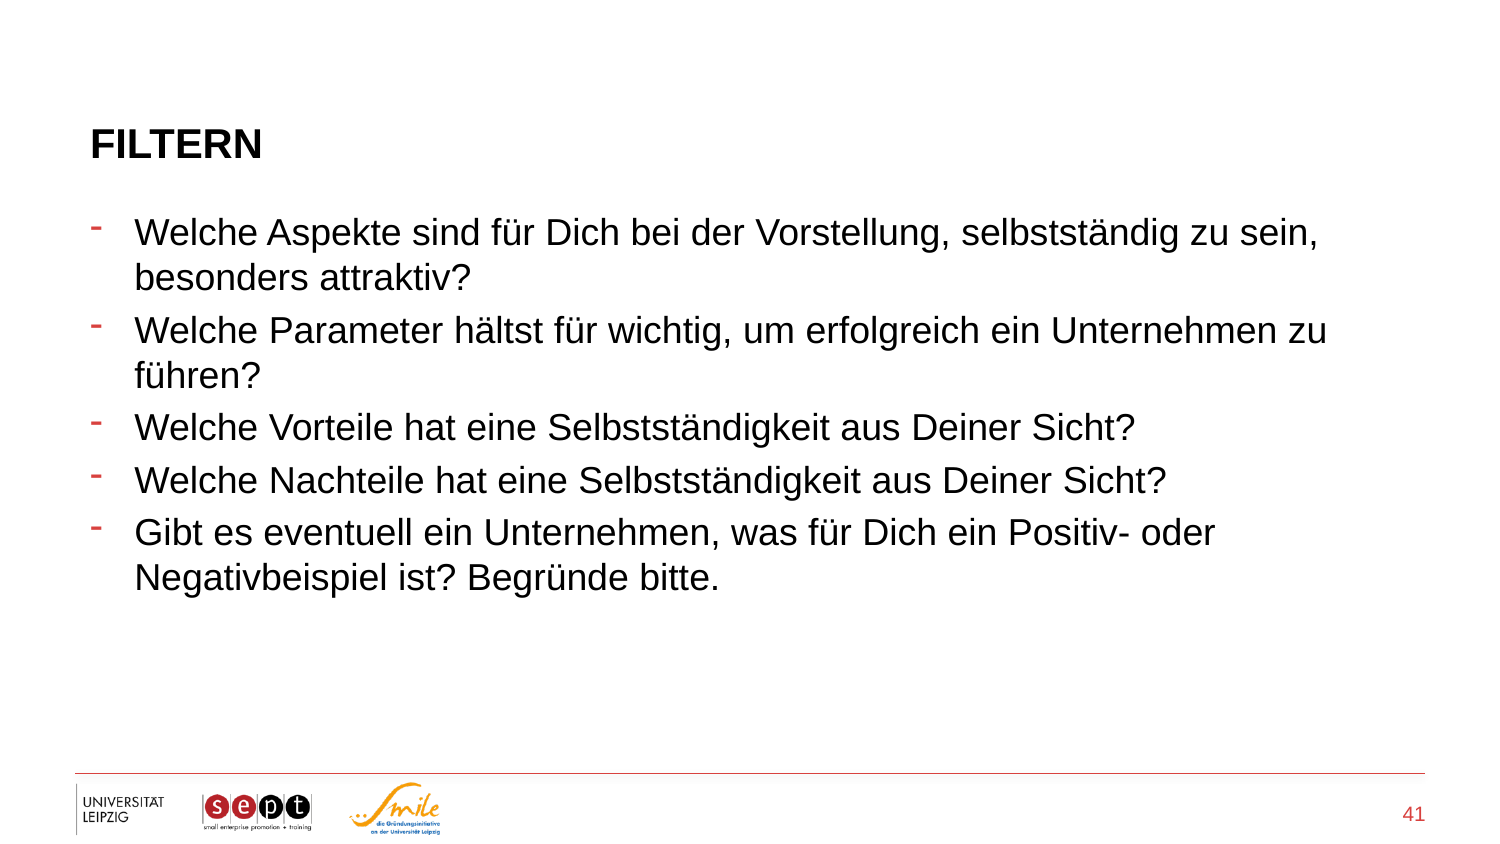

# Filtern
Welche Aspekte sind für Dich bei der Vorstellung, selbstständig zu sein, besonders attraktiv?
Welche Parameter hältst für wichtig, um erfolgreich ein Unternehmen zu führen?
Welche Vorteile hat eine Selbstständigkeit aus Deiner Sicht?
Welche Nachteile hat eine Selbstständigkeit aus Deiner Sicht?
Gibt es eventuell ein Unternehmen, was für Dich ein Positiv- oder Negativbeispiel ist? Begründe bitte.

41